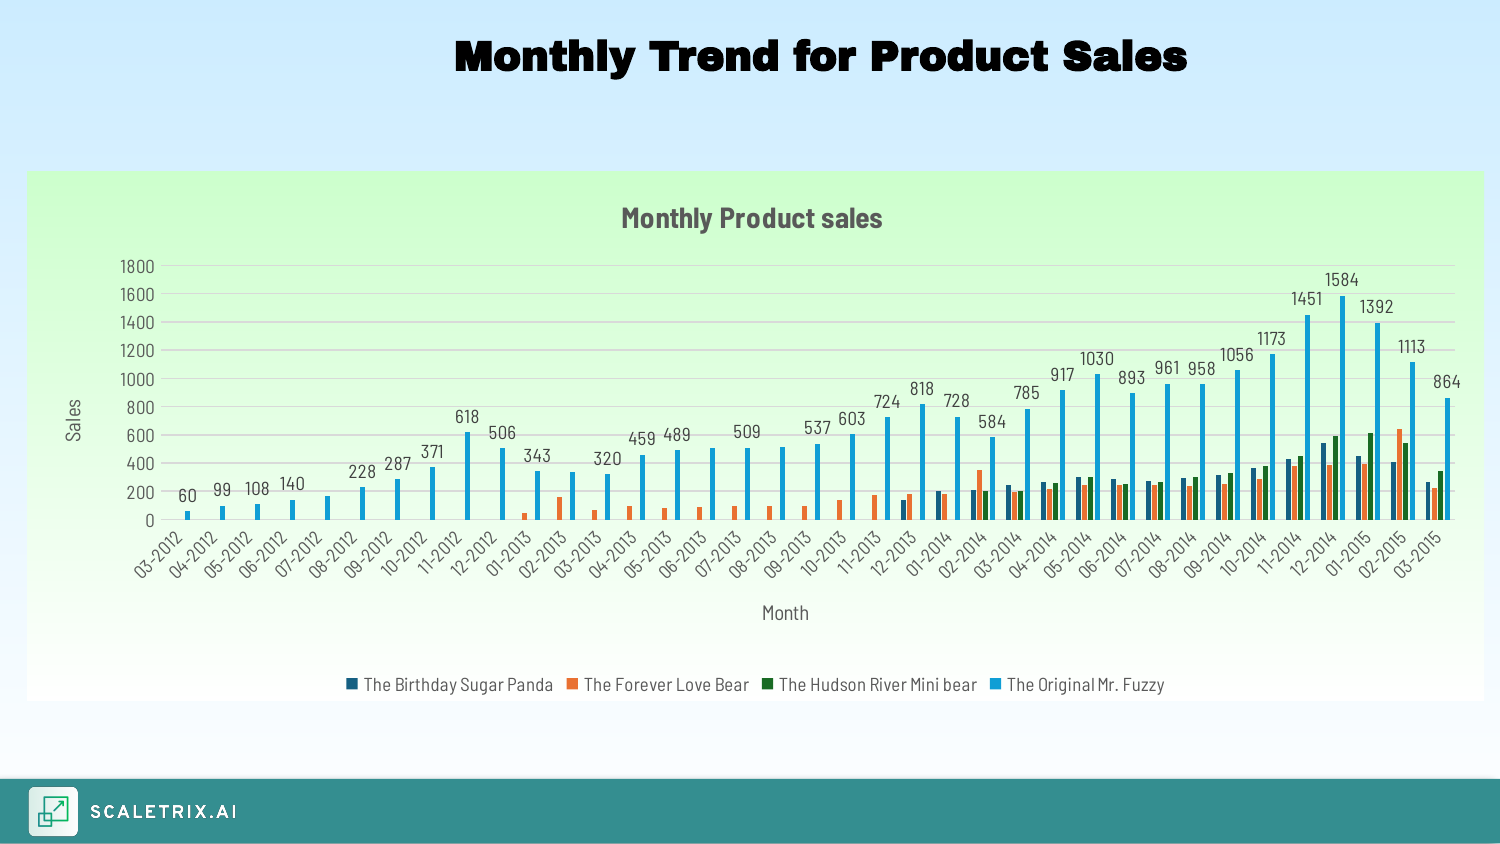

Monthly Trend for Product Sales

### Chart: Monthly Product sales

| Category | The Birthday Sugar Panda | The Forever Love Bear | The Hudson River Mini bear | The Original Mr. Fuzzy |
|---|---|---|---|---|
| 03-2012 | None | None | None | 60.0 |
| 04-2012 | None | None | None | 99.0 |
| 05-2012 | None | None | None | 108.0 |
| 06-2012 | None | None | None | 140.0 |
| 07-2012 | None | None | None | 169.0 |
| 08-2012 | None | None | None | 228.0 |
| 09-2012 | None | None | None | 287.0 |
| 10-2012 | None | None | None | 371.0 |
| 11-2012 | None | None | None | 618.0 |
| 12-2012 | None | None | None | 506.0 |
| 01-2013 | None | 47.0 | None | 343.0 |
| 02-2013 | None | 162.0 | None | 336.0 |
| 03-2013 | None | 65.0 | None | 320.0 |
| 04-2013 | None | 94.0 | None | 459.0 |
| 05-2013 | None | 82.0 | None | 489.0 |
| 06-2013 | None | 90.0 | None | 503.0 |
| 07-2013 | None | 95.0 | None | 509.0 |
| 08-2013 | None | 98.0 | None | 510.0 |
| 09-2013 | None | 98.0 | None | 537.0 |
| 10-2013 | None | 135.0 | None | 603.0 |
| 11-2013 | None | 174.0 | None | 724.0 |
| 12-2013 | 139.0 | 183.0 | None | 818.0 |
| 01-2014 | 200.0 | 183.0 | None | 728.0 |
| 02-2014 | 211.0 | 351.0 | 202.0 | 584.0 |
| 03-2014 | 244.0 | 193.0 | 205.0 | 785.0 |
| 04-2014 | 267.0 | 214.0 | 259.0 | 917.0 |
| 05-2014 | 299.0 | 246.0 | 298.0 | 1030.0 |
| 06-2014 | 288.0 | 245.0 | 249.0 | 893.0 |
| 07-2014 | 276.0 | 244.0 | 264.0 | 961.0 |
| 08-2014 | 294.0 | 237.0 | 303.0 | 958.0 |
| 09-2014 | 317.0 | 251.0 | 327.0 | 1056.0 |
| 10-2014 | 368.0 | 284.0 | 377.0 | 1173.0 |
| 11-2014 | 425.0 | 377.0 | 449.0 | 1451.0 |
| 12-2014 | 539.0 | 387.0 | 588.0 | 1584.0 |
| 01-2015 | 450.0 | 394.0 | 610.0 | 1392.0 |
| 02-2015 | 405.0 | 644.0 | 544.0 | 1113.0 |
| 03-2015 | 263.0 | 223.0 | 343.0 | 864.0 |